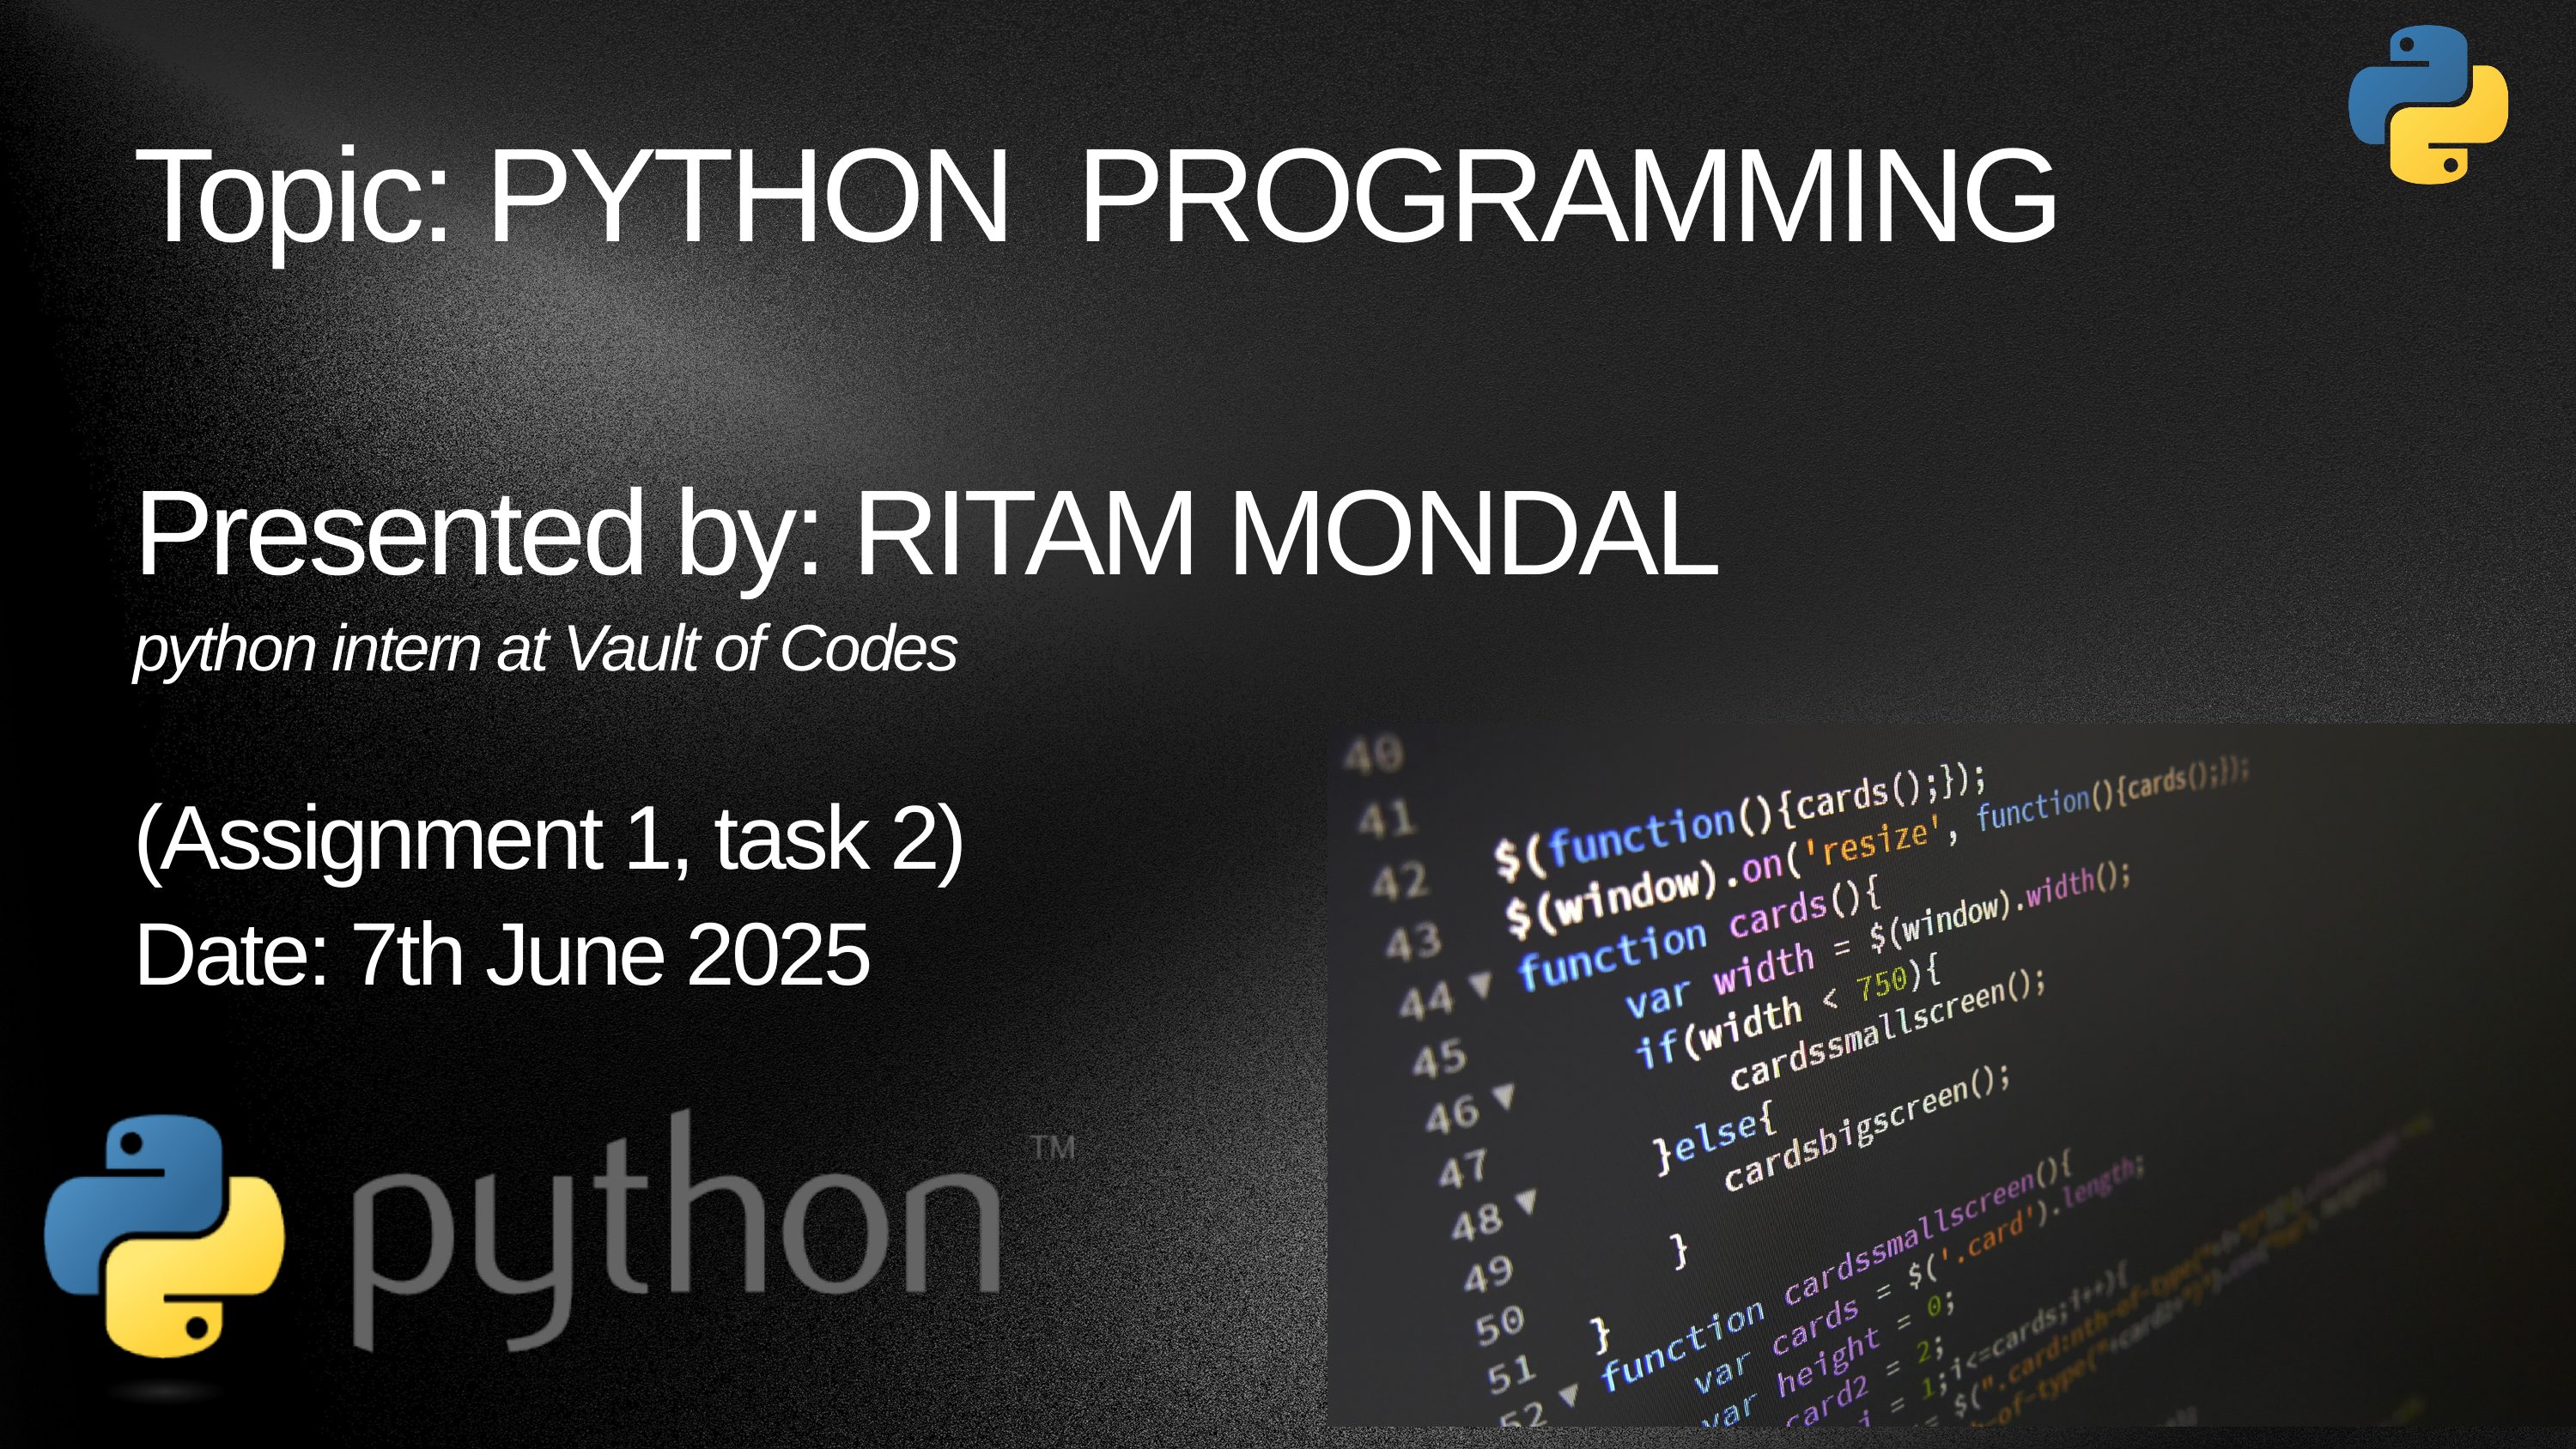

Topic: PYTHON  PROGRAMMING

Presented by: RITAM MONDAL
python intern at Vault of Codes

(Assignment 1, task 2)
Date: 7th June 2025